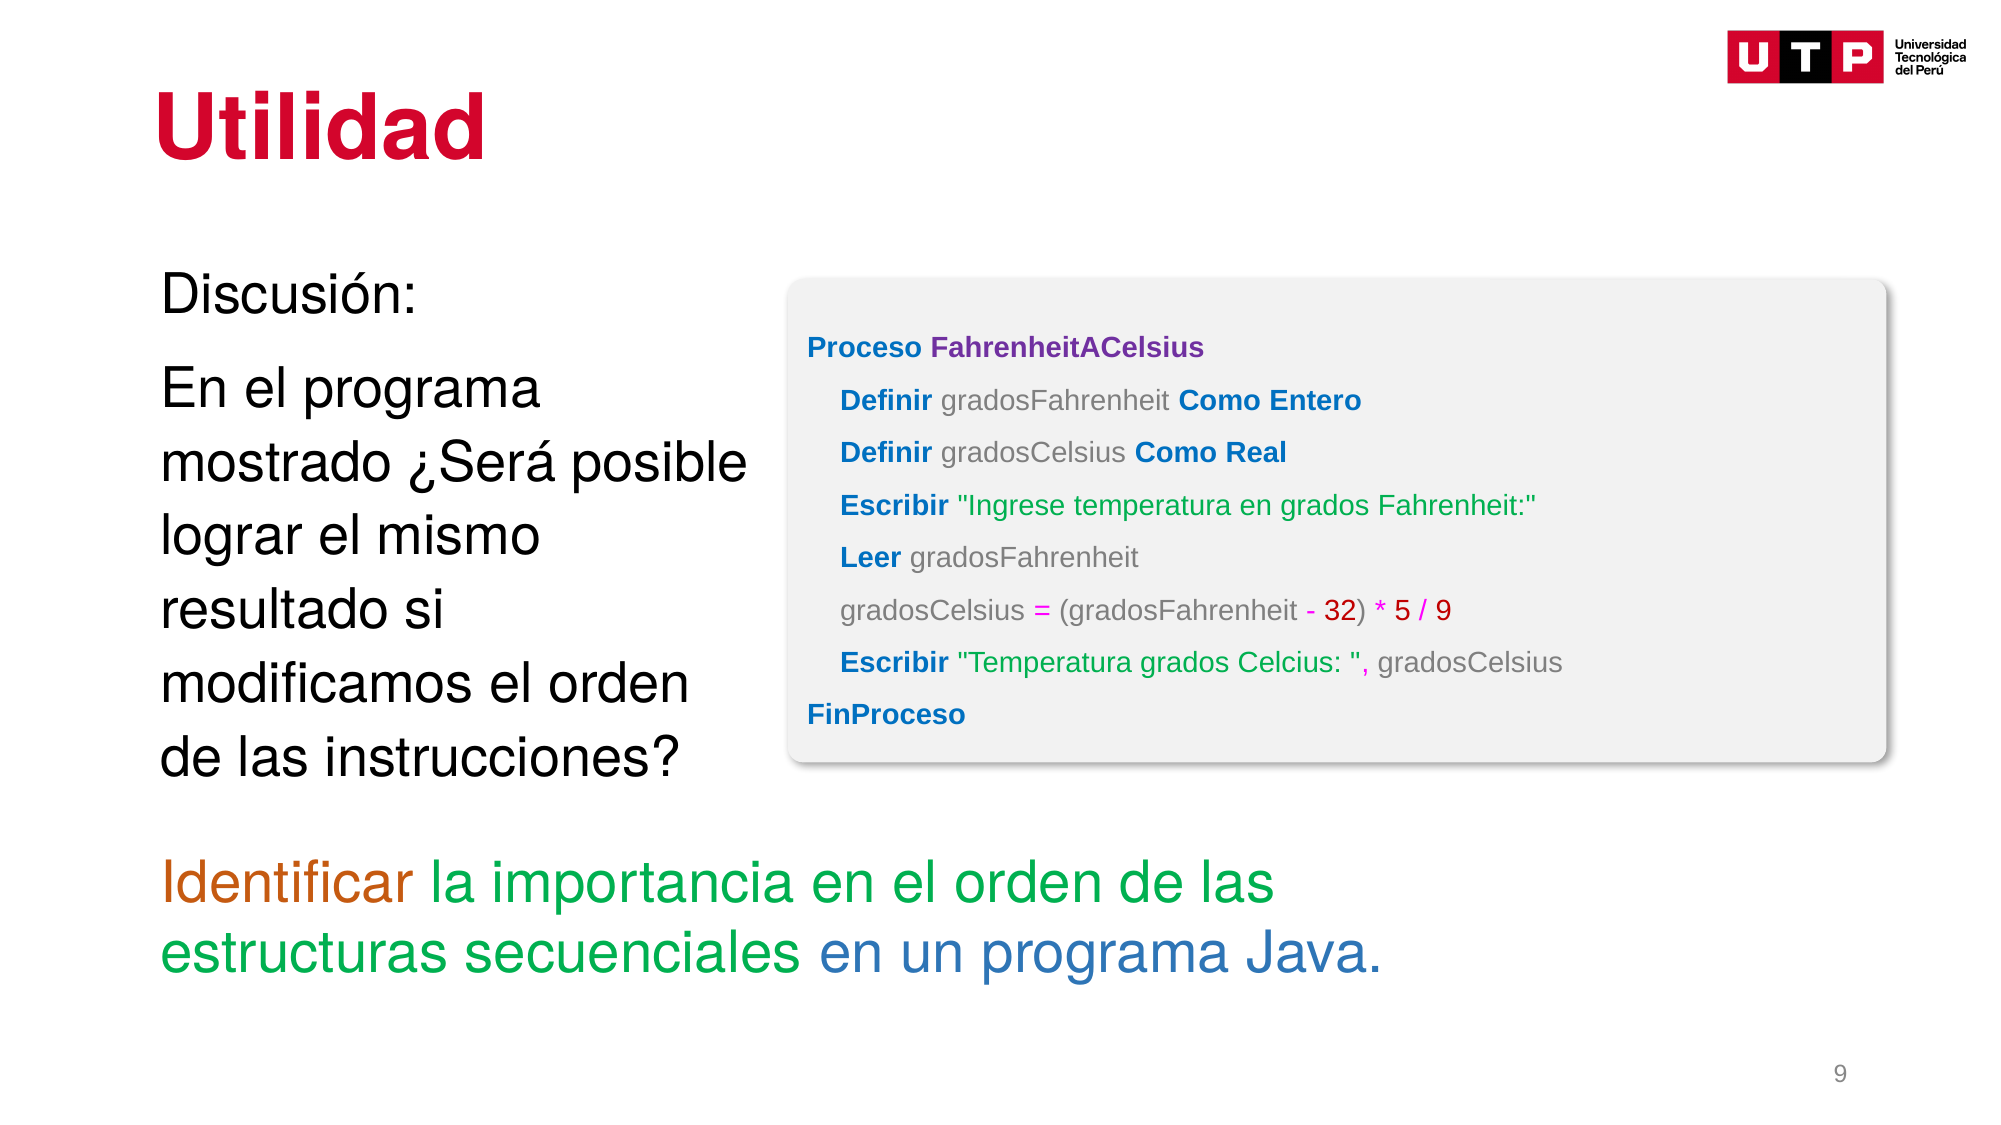

# Utilidad
Discusión:
En el programa mostrado ¿Será posible lograr el mismo resultado si modificamos el orden de las instrucciones?
Proceso FahrenheitACelsius
    Definir gradosFahrenheit Como Entero
    Definir gradosCelsius Como Real
    Escribir "Ingrese temperatura en grados Fahrenheit:"
    Leer gradosFahrenheit
    gradosCelsius = (gradosFahrenheit - 32) * 5 / 9
    Escribir "Temperatura grados Celcius: ", gradosCelsius
FinProceso
Identificar la importancia en el orden de las estructuras secuenciales en un programa Java.
9